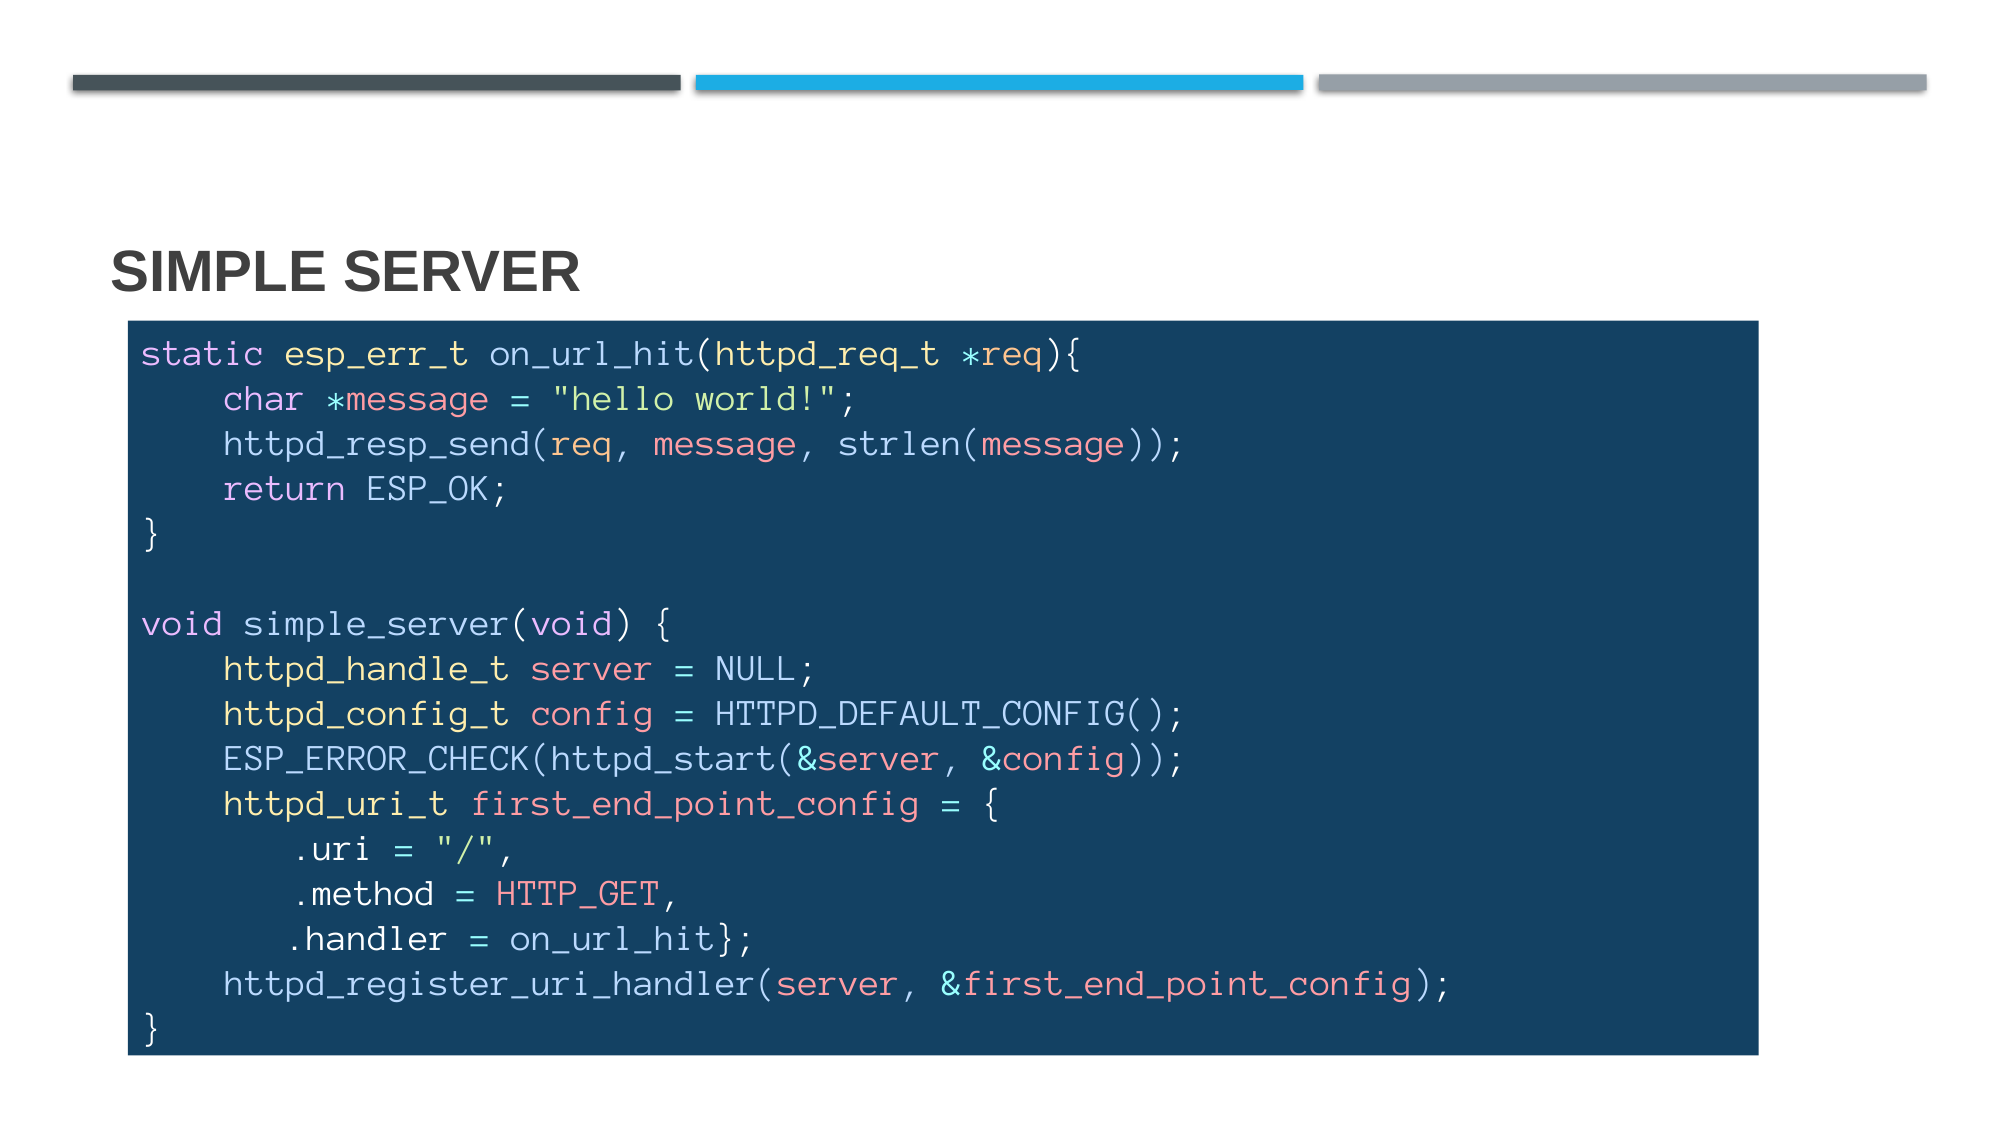

# Simple server
static esp_err_t on_url_hit(httpd_req_t *req){
    char *message = "hello world!";
    httpd_resp_send(req, message, strlen(message));
    return ESP_OK;
}
void simple_server(void) {
    httpd_handle_t server = NULL;
    httpd_config_t config = HTTPD_DEFAULT_CONFIG();
    ESP_ERROR_CHECK(httpd_start(&server, &config));
    httpd_uri_t first_end_point_config = {
	.uri = "/",
	.method = HTTP_GET,
       .handler = on_url_hit};
    httpd_register_uri_handler(server, &first_end_point_config);
}